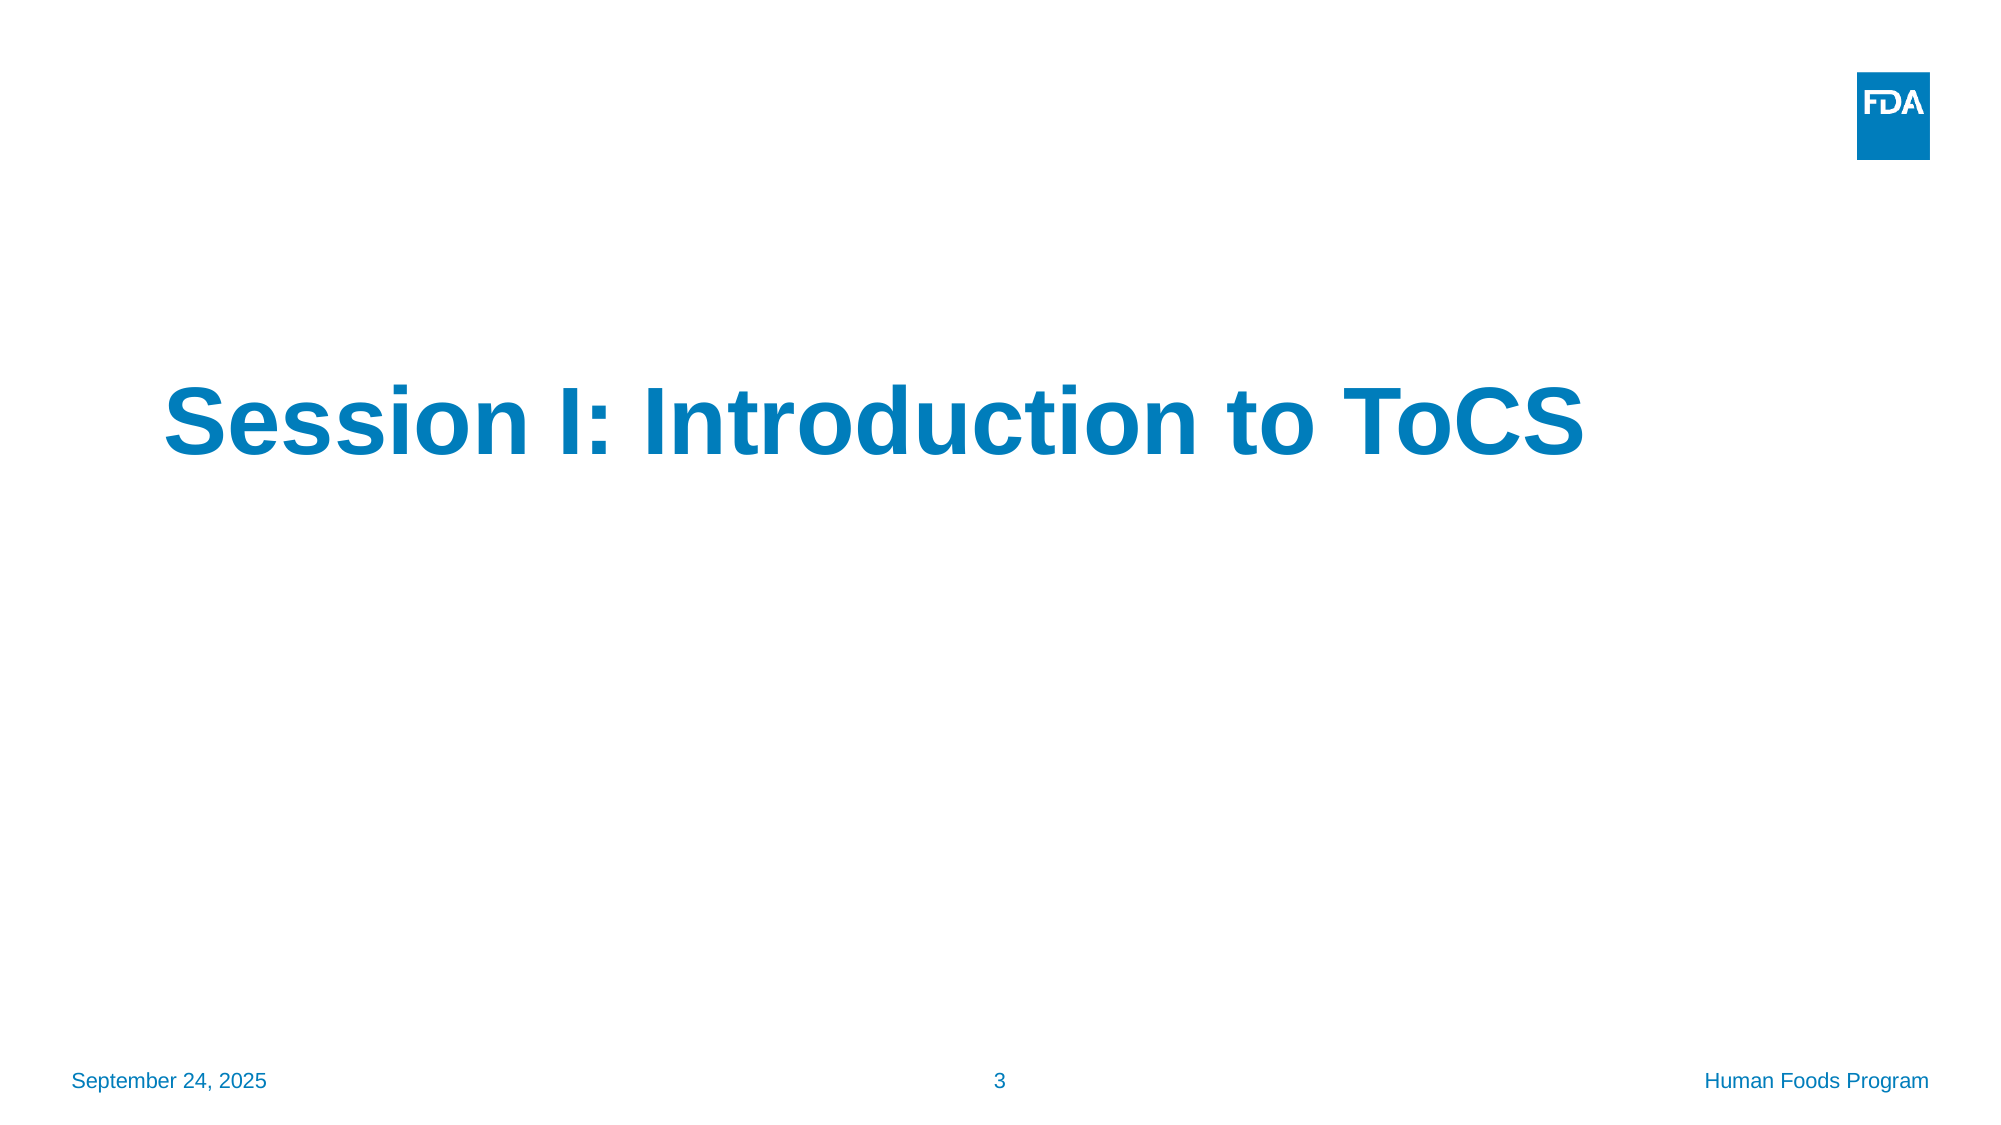

# Session I: Introduction to ToCS
September 24, 2025
3
Human Foods Program